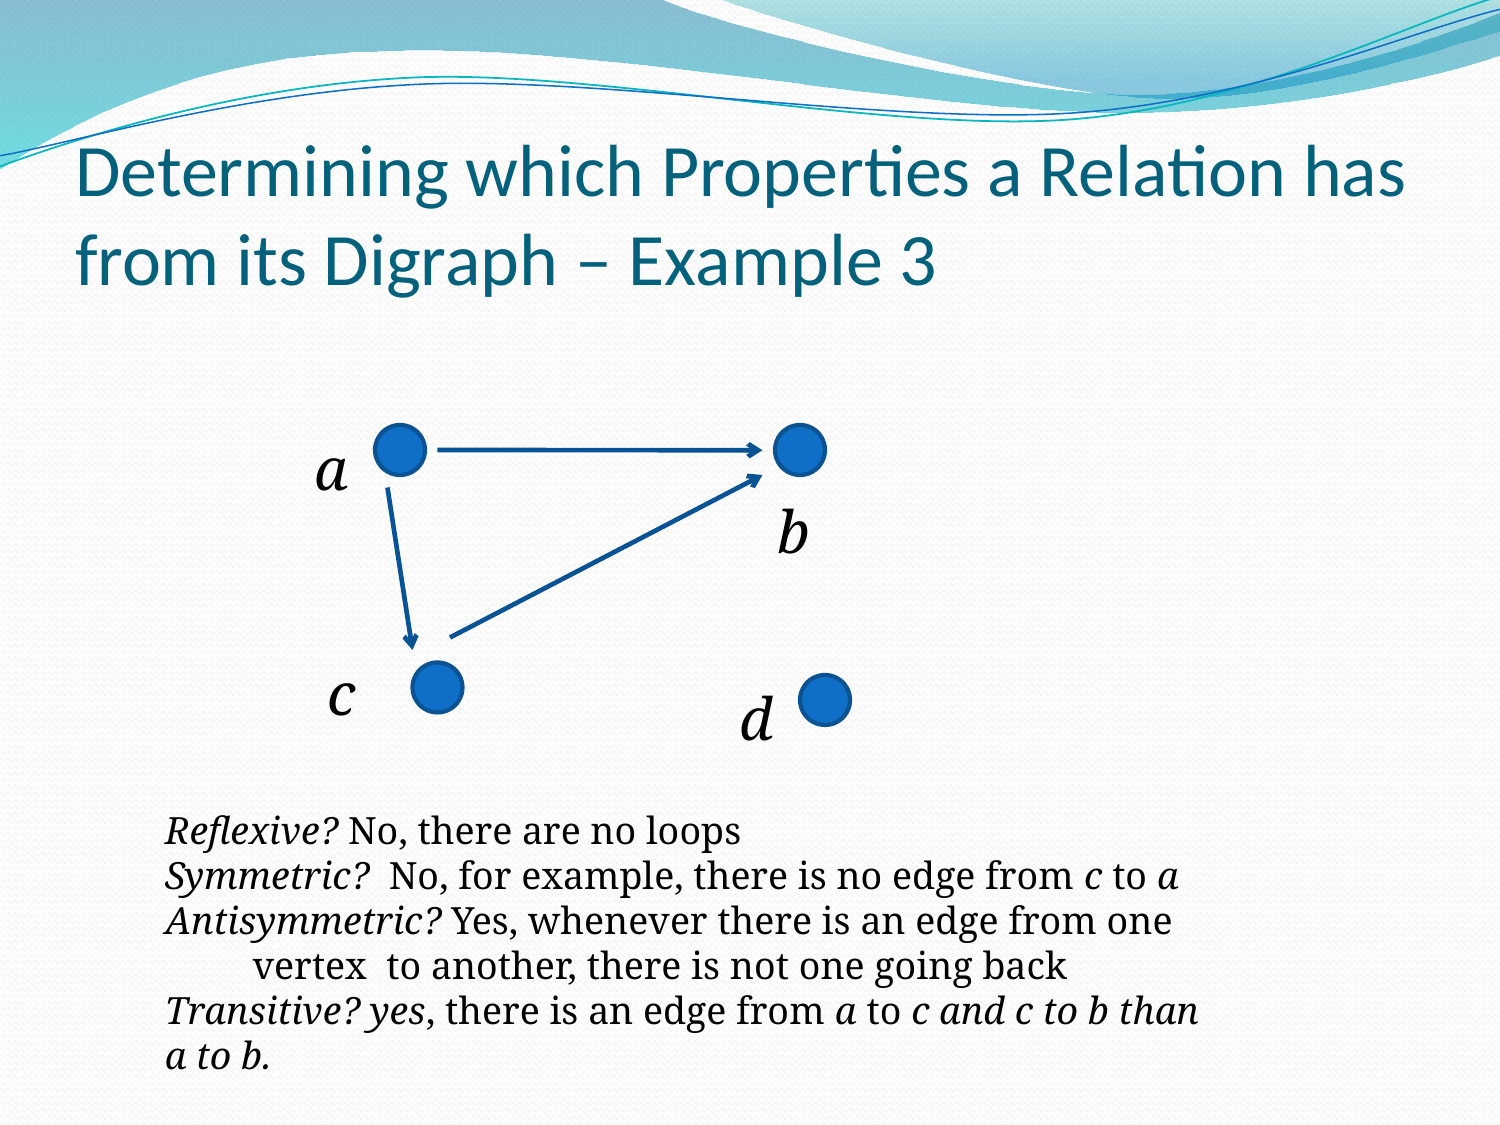

Determining which Properties a Relation has from its Digraph – Example 3
a

b
c

d

Reflexive? No, there are no loops
Symmetric?  No, for example, there is no edge from c to a
Antisymmetric? Yes, whenever there is an edge from one
         vertex  to another, there is not one going back
Transitive? yes, there is an edge from a to c and c to b than a to b.